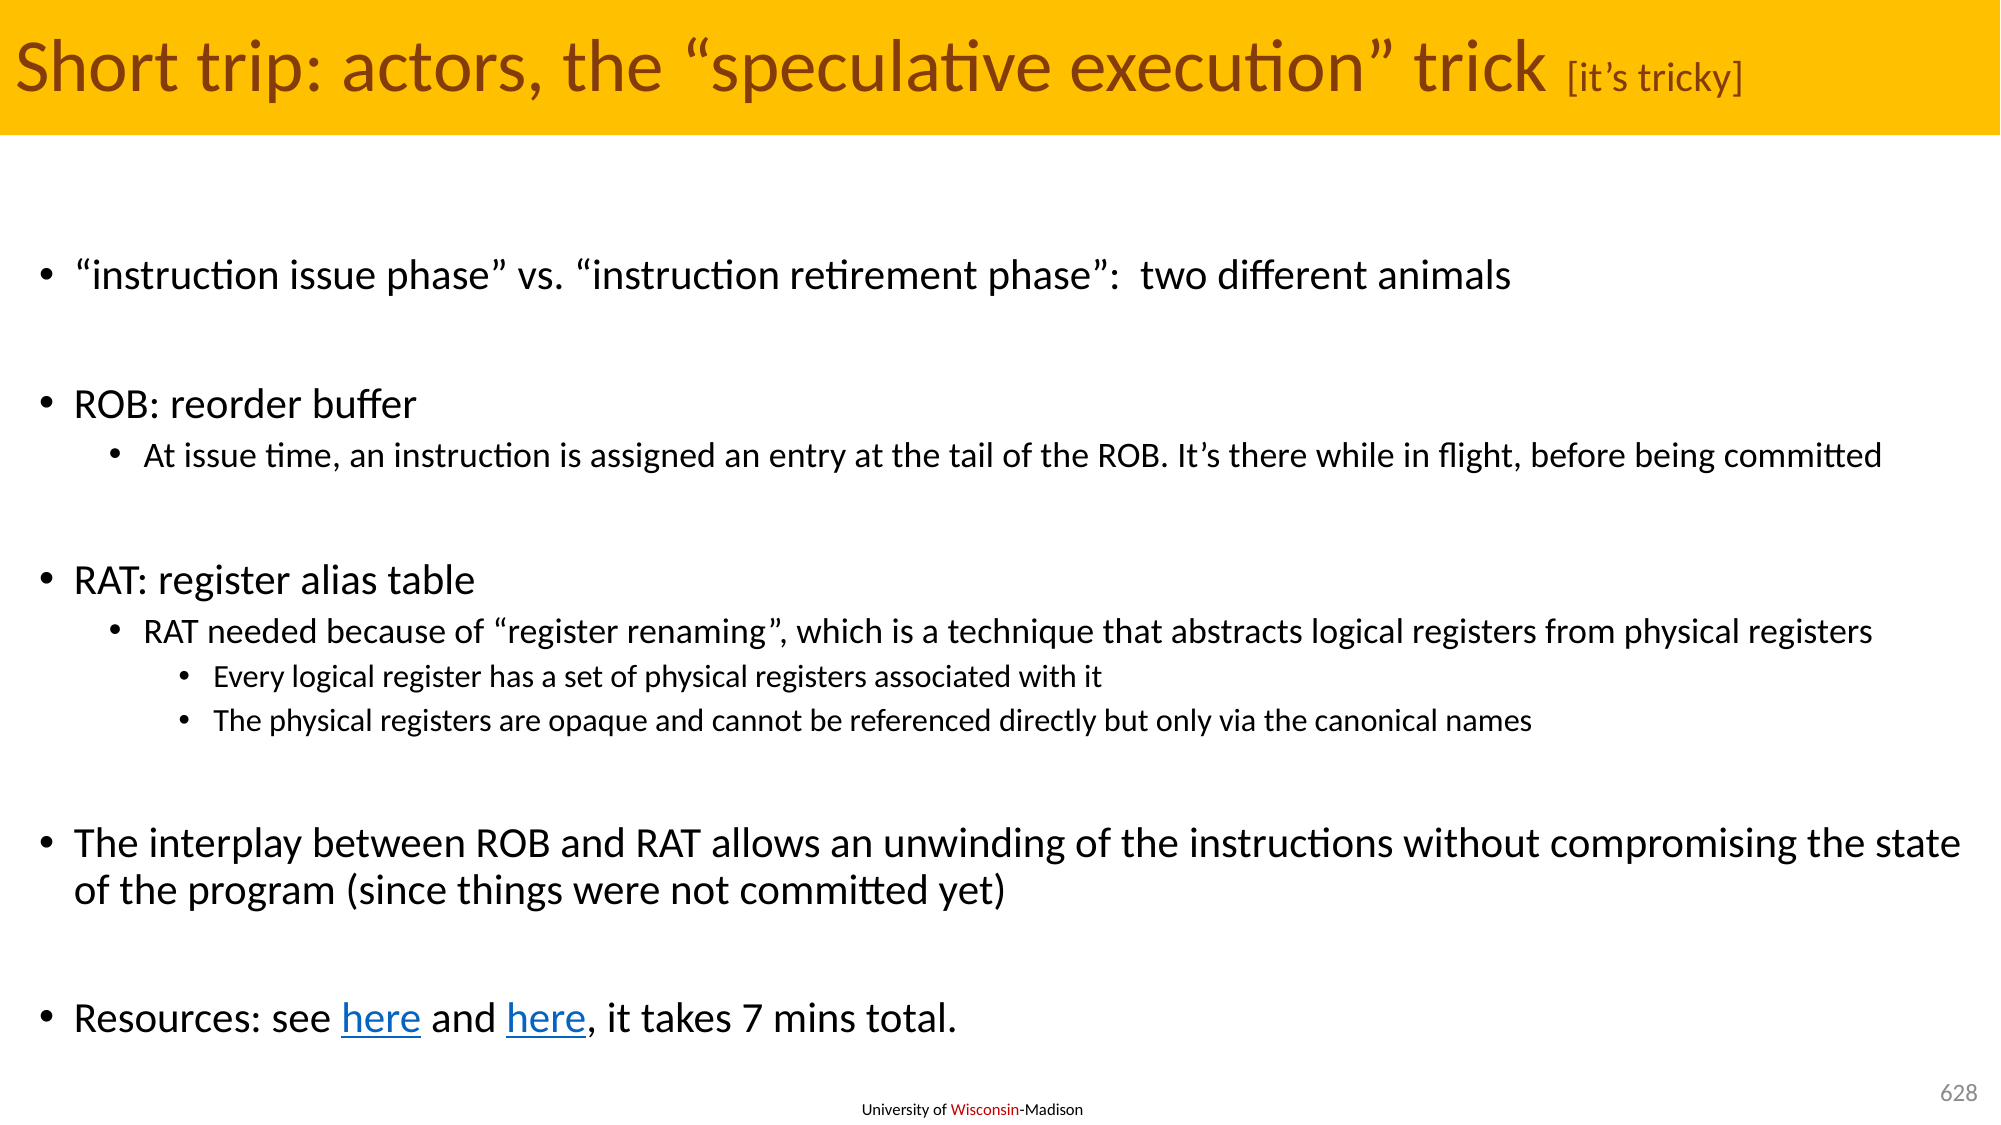

# Short trip: actors, the “speculative execution” trick [it’s tricky]
“instruction issue phase” vs. “instruction retirement phase”:  two different animals

ROB: reorder buffer
At issue time, an instruction is assigned an entry at the tail of the ROB. It’s there while in flight, before being committed

RAT: register alias table
RAT needed because of “register renaming”, which is a technique that abstracts logical registers from physical registers
Every logical register has a set of physical registers associated with it
The physical registers are opaque and cannot be referenced directly but only via the canonical names

The interplay between ROB and RAT allows an unwinding of the instructions without compromising the state of the program (since things were not committed yet)

Resources: see here and here, it takes 7 mins total.
628